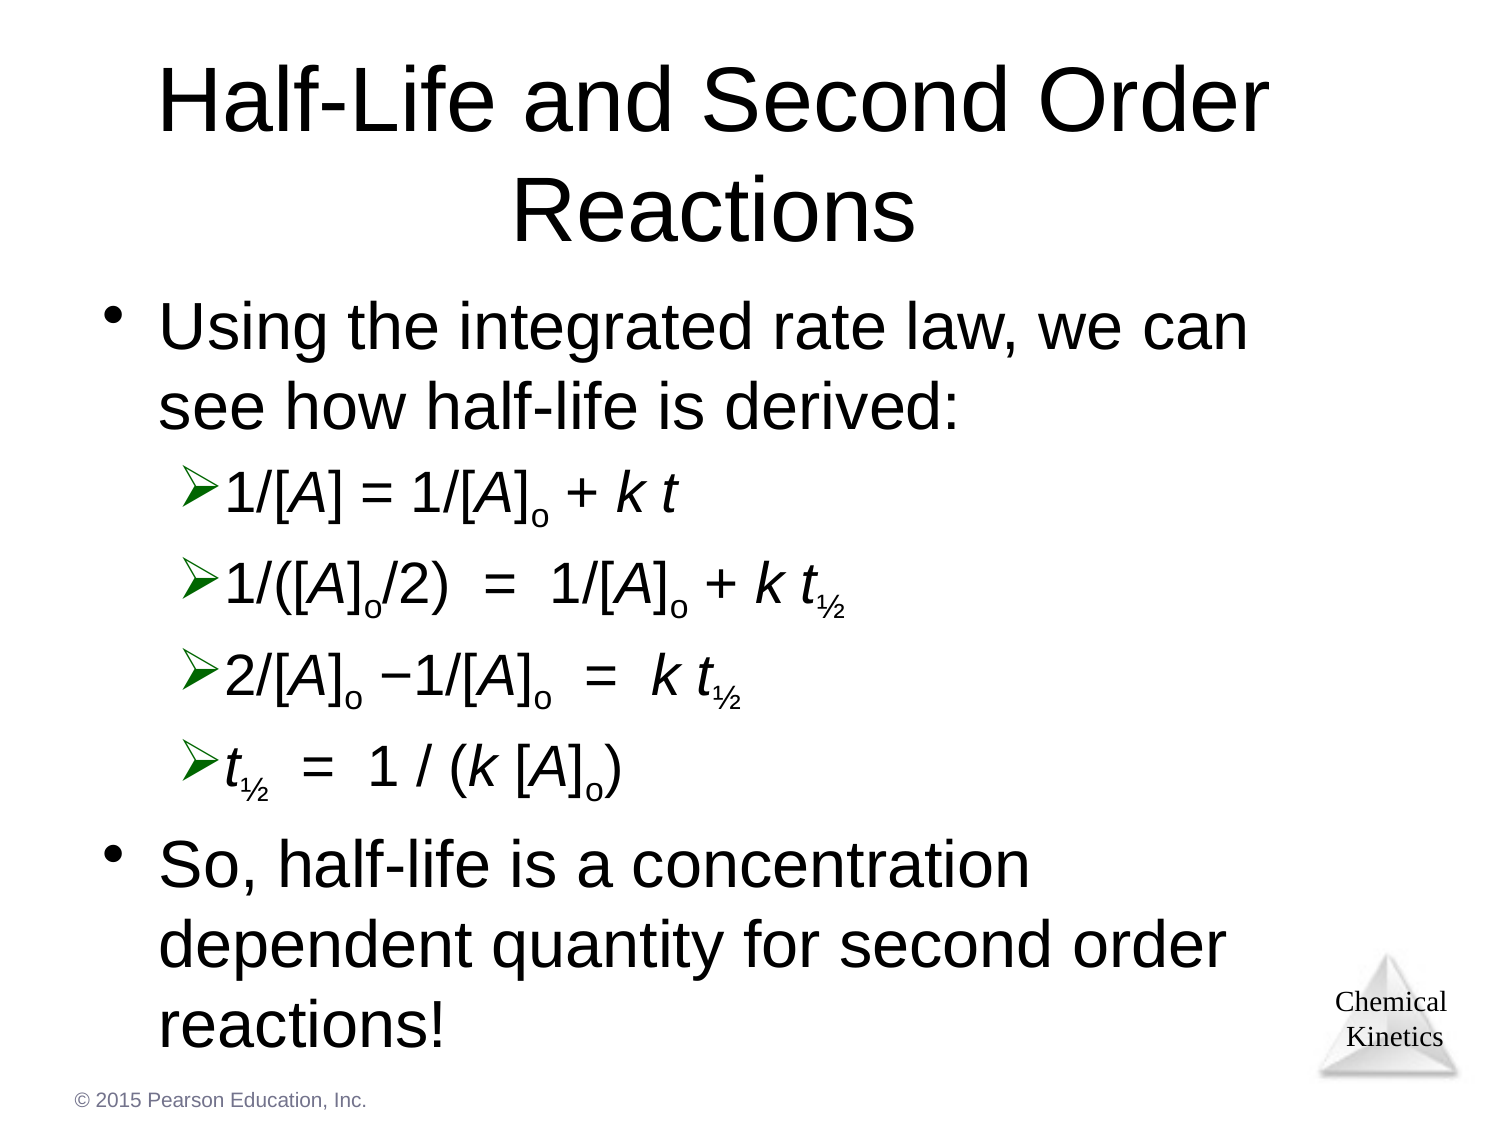

# Half-Life and Second Order Reactions
Using the integrated rate law, we can see how half-life is derived:
1/[A] = 1/[A]o + k t
1/([A]o/2)  =  1/[A]o + k t½
2/[A]o −1/[A]o  =  k t½
t½  =  1 / (k [A]o)
So, half-life is a concentration dependent quantity for second order reactions!